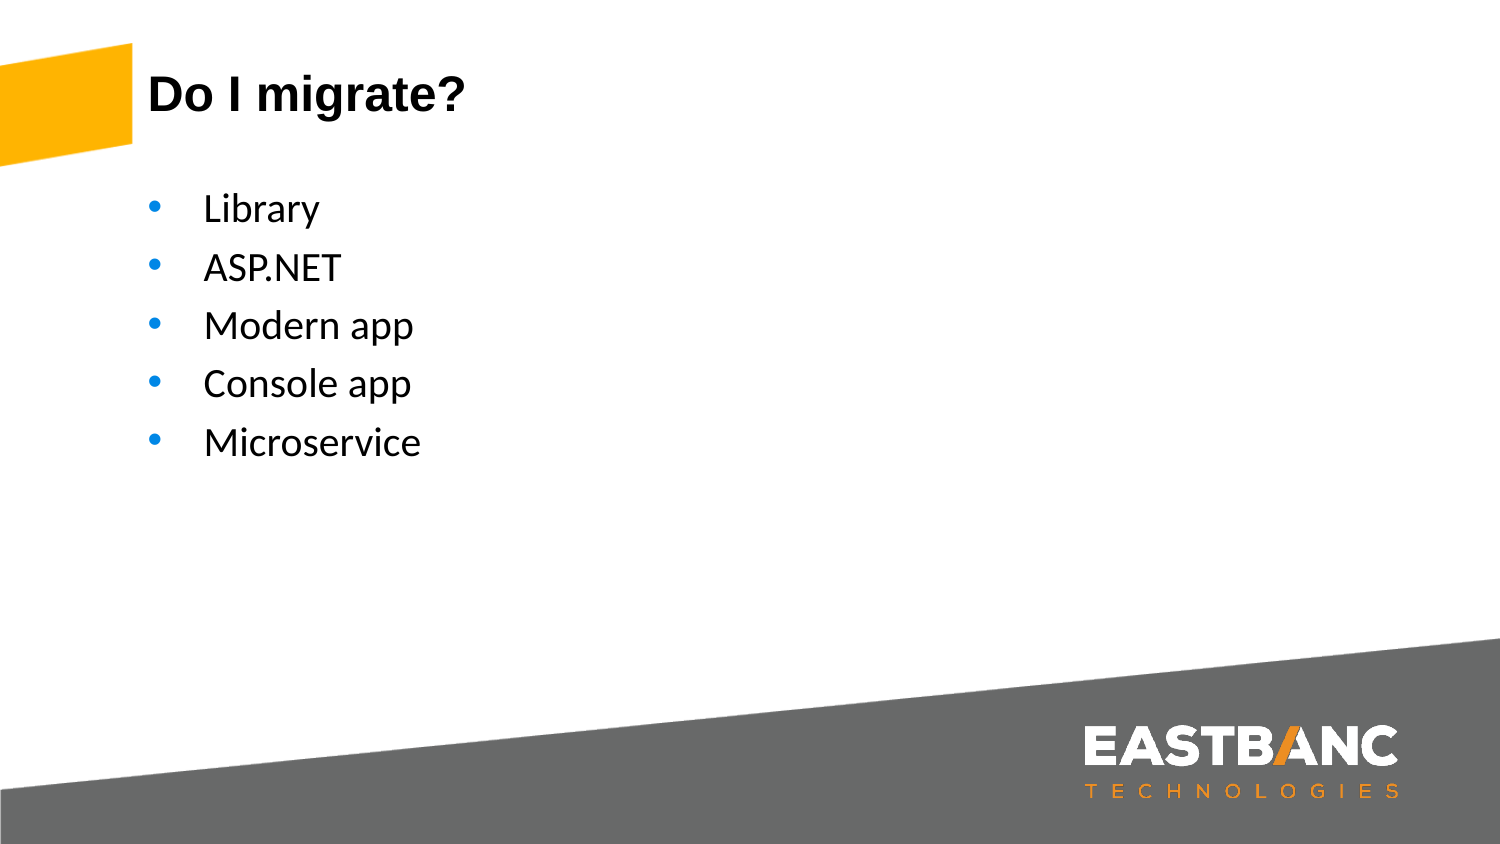

# Do I migrate?
Library
ASP.NET
Modern app
Console app
Microservice